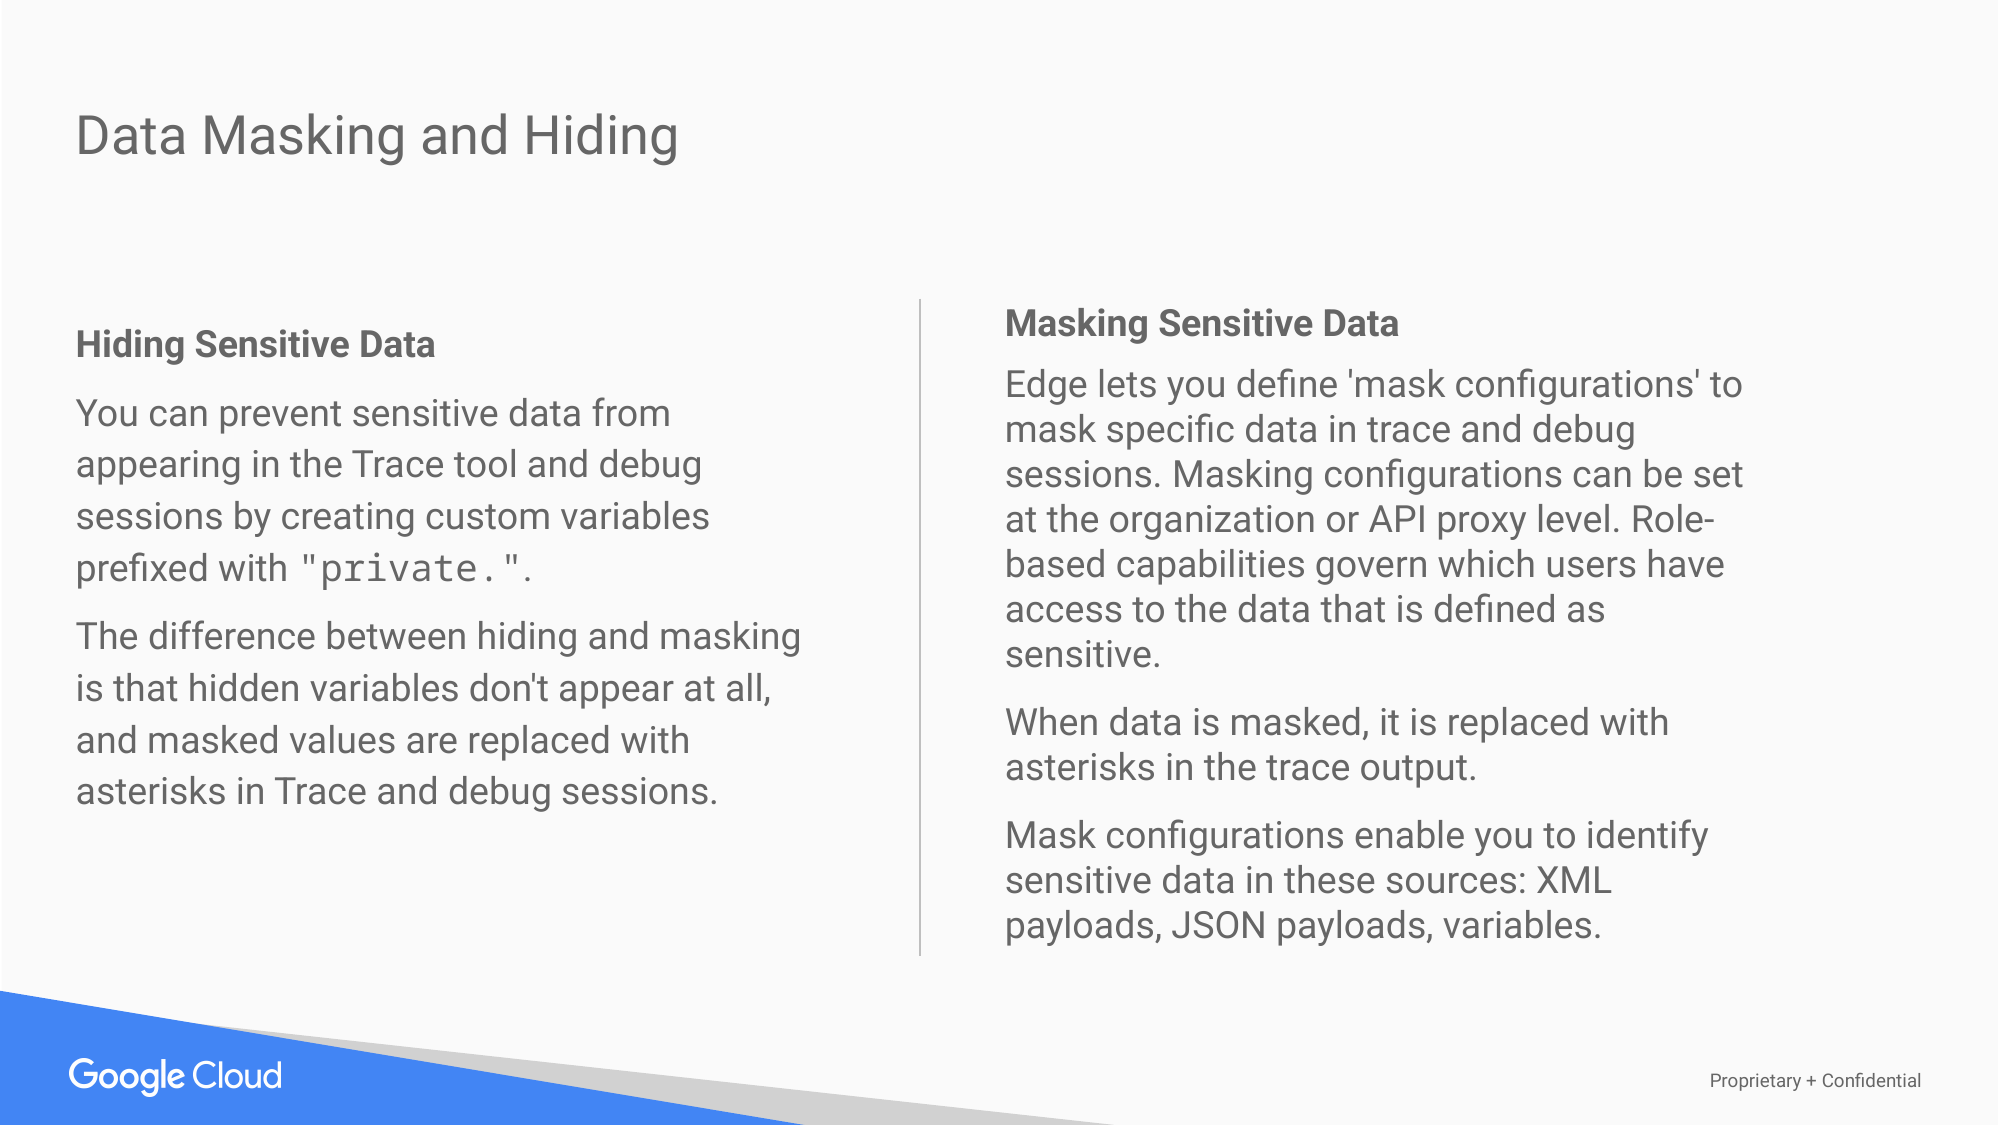

Data Masking and Hiding
Masking Sensitive Data
Edge lets you define 'mask configurations' to mask specific data in trace and debug sessions. Masking configurations can be set at the organization or API proxy level. Role-based capabilities govern which users have access to the data that is defined as sensitive.
When data is masked, it is replaced with asterisks in the trace output.
Mask configurations enable you to identify sensitive data in these sources: XML payloads, JSON payloads, variables.

Hiding Sensitive Data
You can prevent sensitive data from appearing in the Trace tool and debug sessions by creating custom variables prefixed with "private.".
The difference between hiding and masking is that hidden variables don't appear at all, and masked values are replaced with asterisks in Trace and debug sessions.